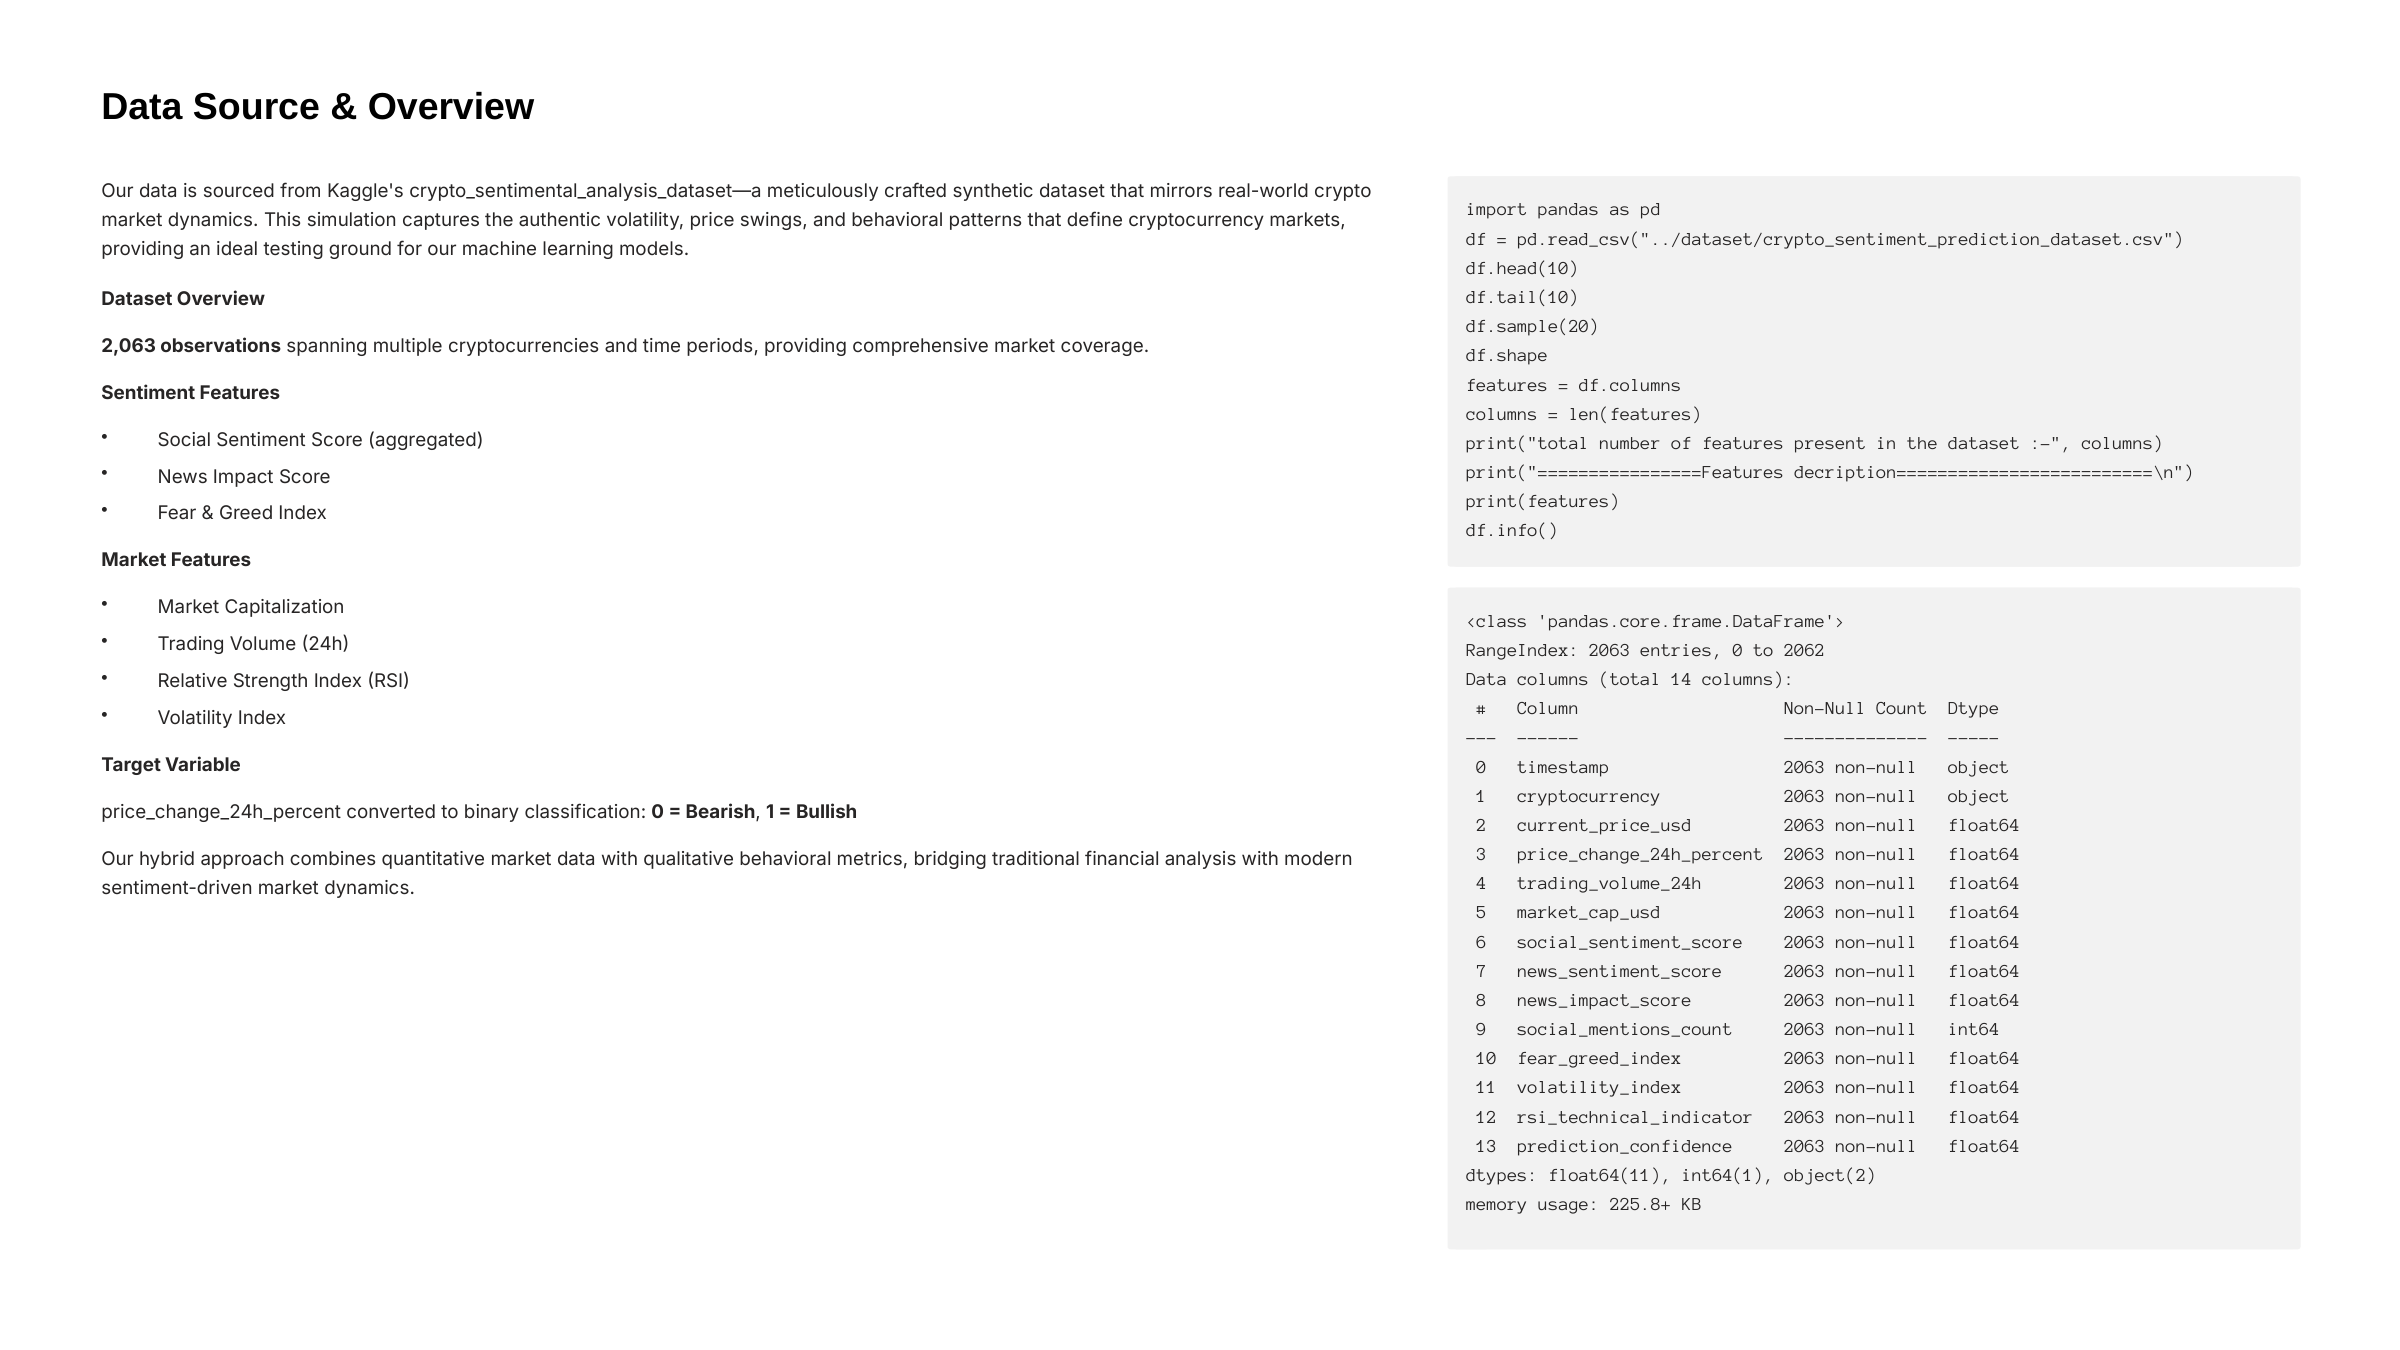

Data Source & Overview
Our data is sourced from Kaggle's crypto_sentimental_analysis_dataset—a meticulously crafted synthetic dataset that mirrors real-world crypto market dynamics. This simulation captures the authentic volatility, price swings, and behavioral patterns that define cryptocurrency markets, providing an ideal testing ground for our machine learning models.

import pandas as pd
df = pd.read_csv("../dataset/crypto_sentiment_prediction_dataset.csv")
df.head(10)
df.tail(10)
df.sample(20)
df.shape
features = df.columns
columns = len(features)
print("total number of features present in the dataset :-", columns)
print("================Features decription=========================\n")
print(features)
df.info()
Dataset Overview
2,063 observations spanning multiple cryptocurrencies and time periods, providing comprehensive market coverage.
Sentiment Features
Social Sentiment Score (aggregated)
News Impact Score
Fear & Greed Index
Market Features

Market Capitalization
<class 'pandas.core.frame.DataFrame'>
RangeIndex: 2063 entries, 0 to 2062
Data columns (total 14 columns):
 #   Column                    Non-Null Count  Dtype
---  ------                    --------------  -----
 0   timestamp                 2063 non-null   object
 1   cryptocurrency            2063 non-null   object
 2   current_price_usd         2063 non-null   float64
 3   price_change_24h_percent  2063 non-null   float64
 4   trading_volume_24h        2063 non-null   float64
 5   market_cap_usd            2063 non-null   float64
 6   social_sentiment_score    2063 non-null   float64
 7   news_sentiment_score      2063 non-null   float64
 8   news_impact_score         2063 non-null   float64
 9   social_mentions_count     2063 non-null   int64
 10  fear_greed_index          2063 non-null   float64
 11  volatility_index          2063 non-null   float64
 12  rsi_technical_indicator   2063 non-null   float64
 13  prediction_confidence     2063 non-null   float64
dtypes: float64(11), int64(1), object(2)
memory usage: 225.8+ KB
Trading Volume (24h)
Relative Strength Index (RSI)
Volatility Index
Target Variable
price_change_24h_percent converted to binary classification: 0 = Bearish, 1 = Bullish
Our hybrid approach combines quantitative market data with qualitative behavioral metrics, bridging traditional financial analysis with modern sentiment-driven market dynamics.